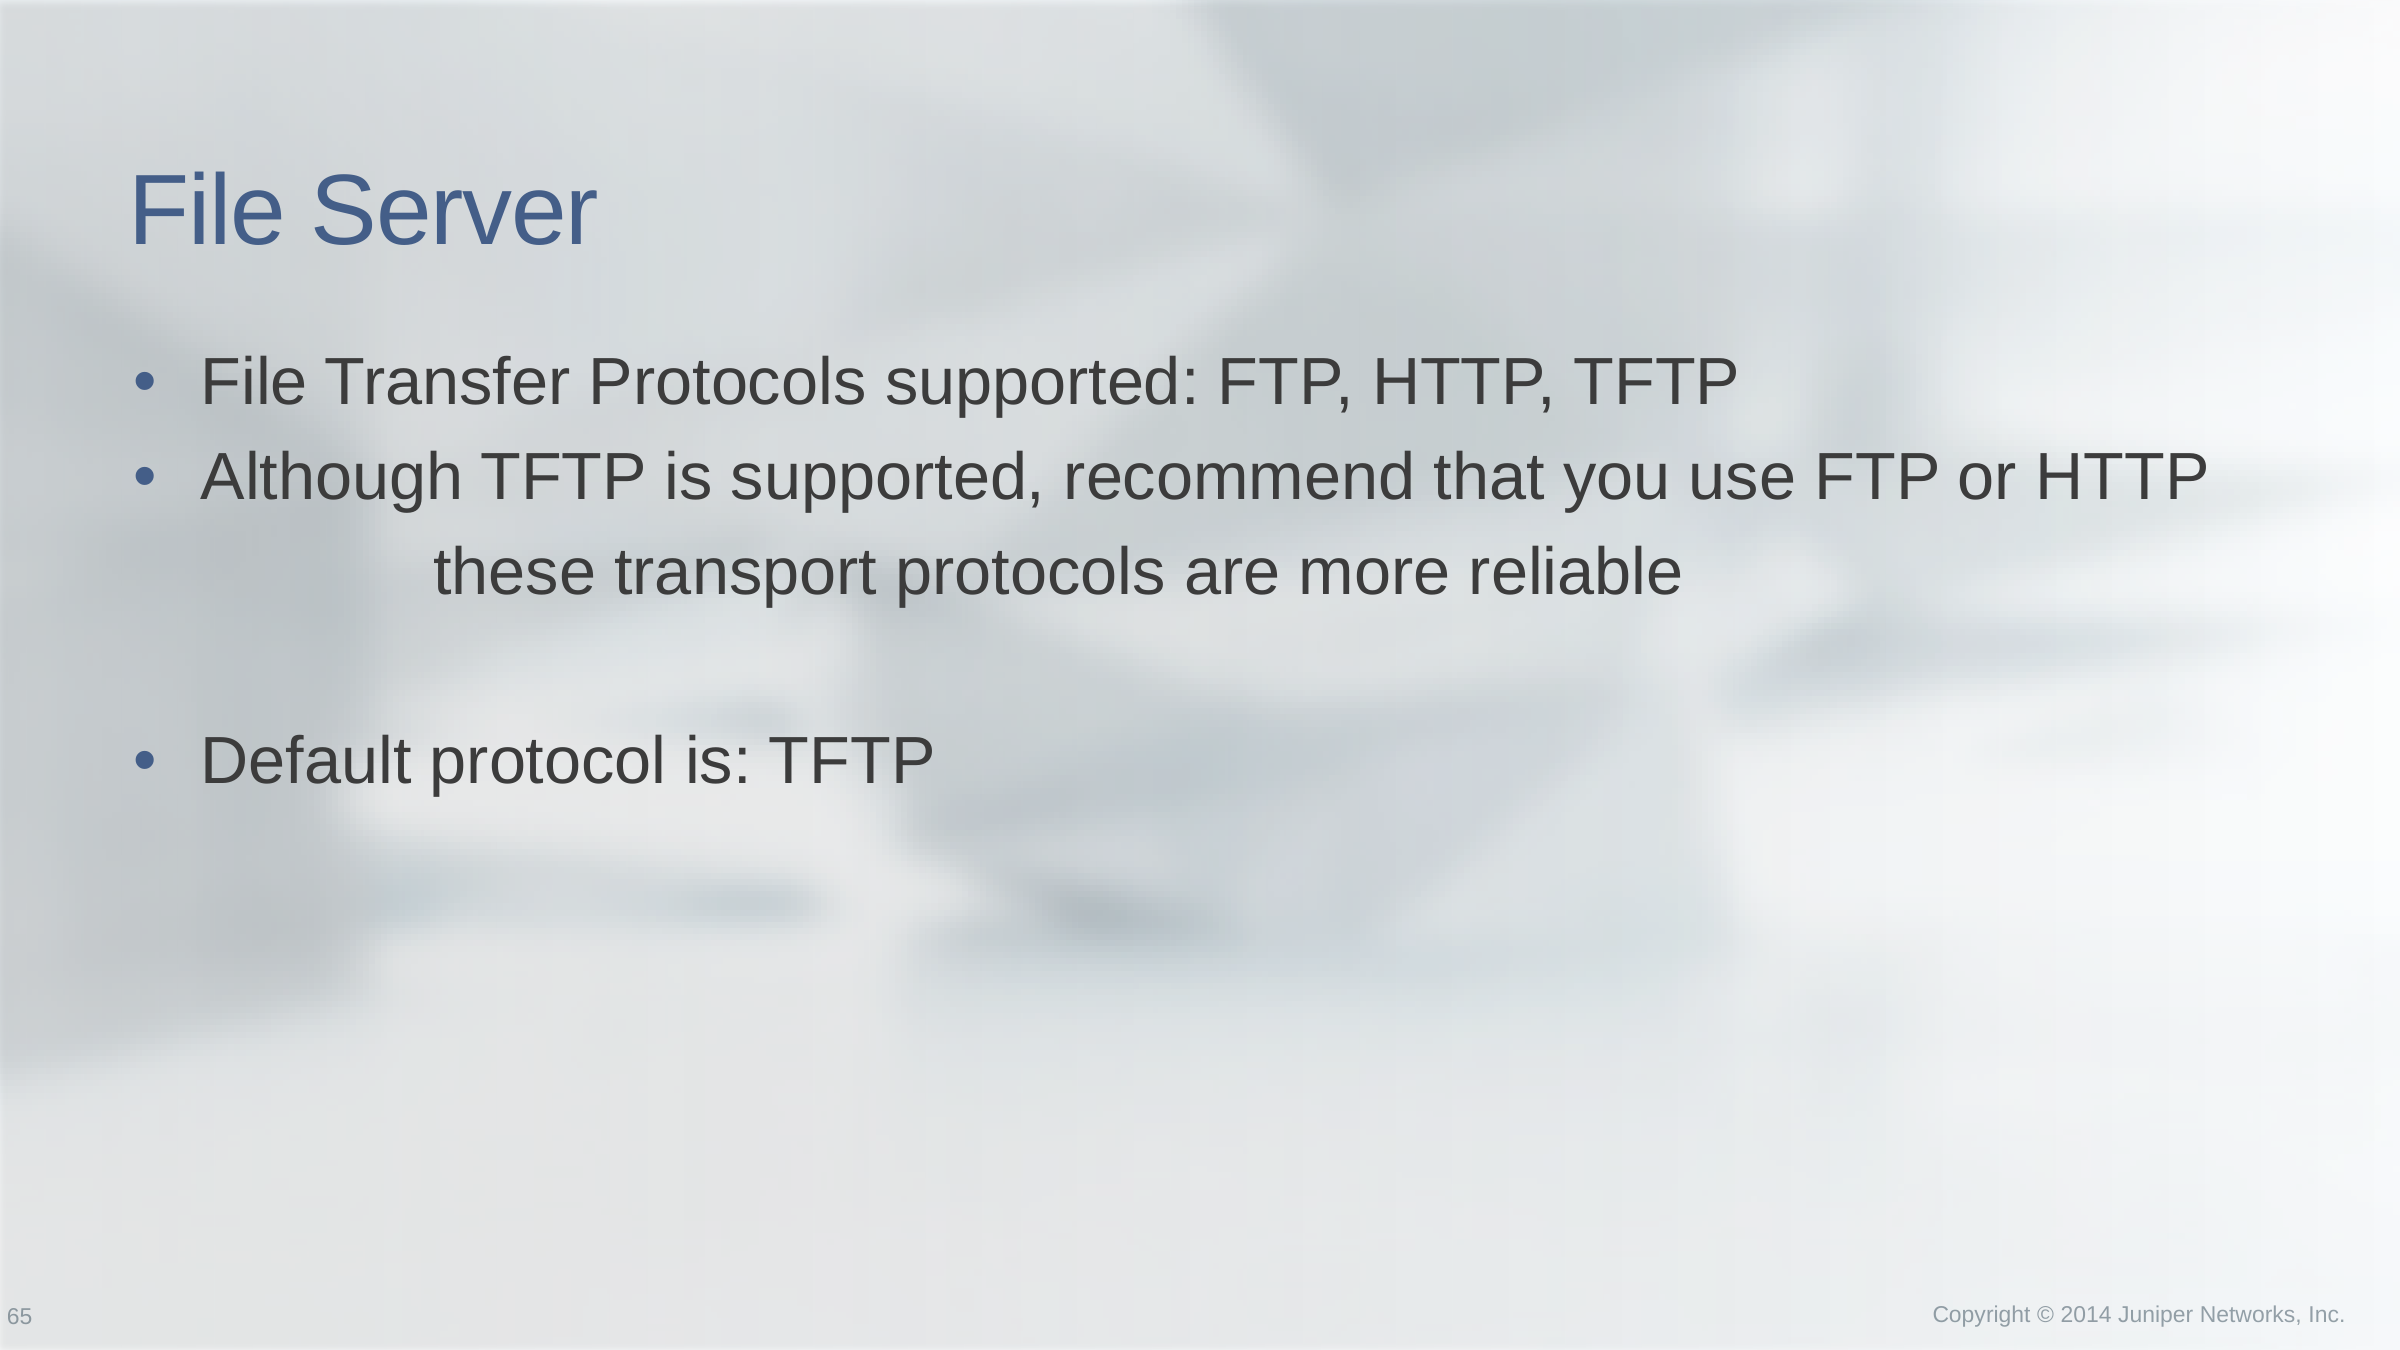

# File Server
File Transfer Protocols supported: FTP, HTTP, TFTP
Although TFTP is supported, recommend that you use FTP or HTTP
		these transport protocols are more reliable

Default protocol is: TFTP